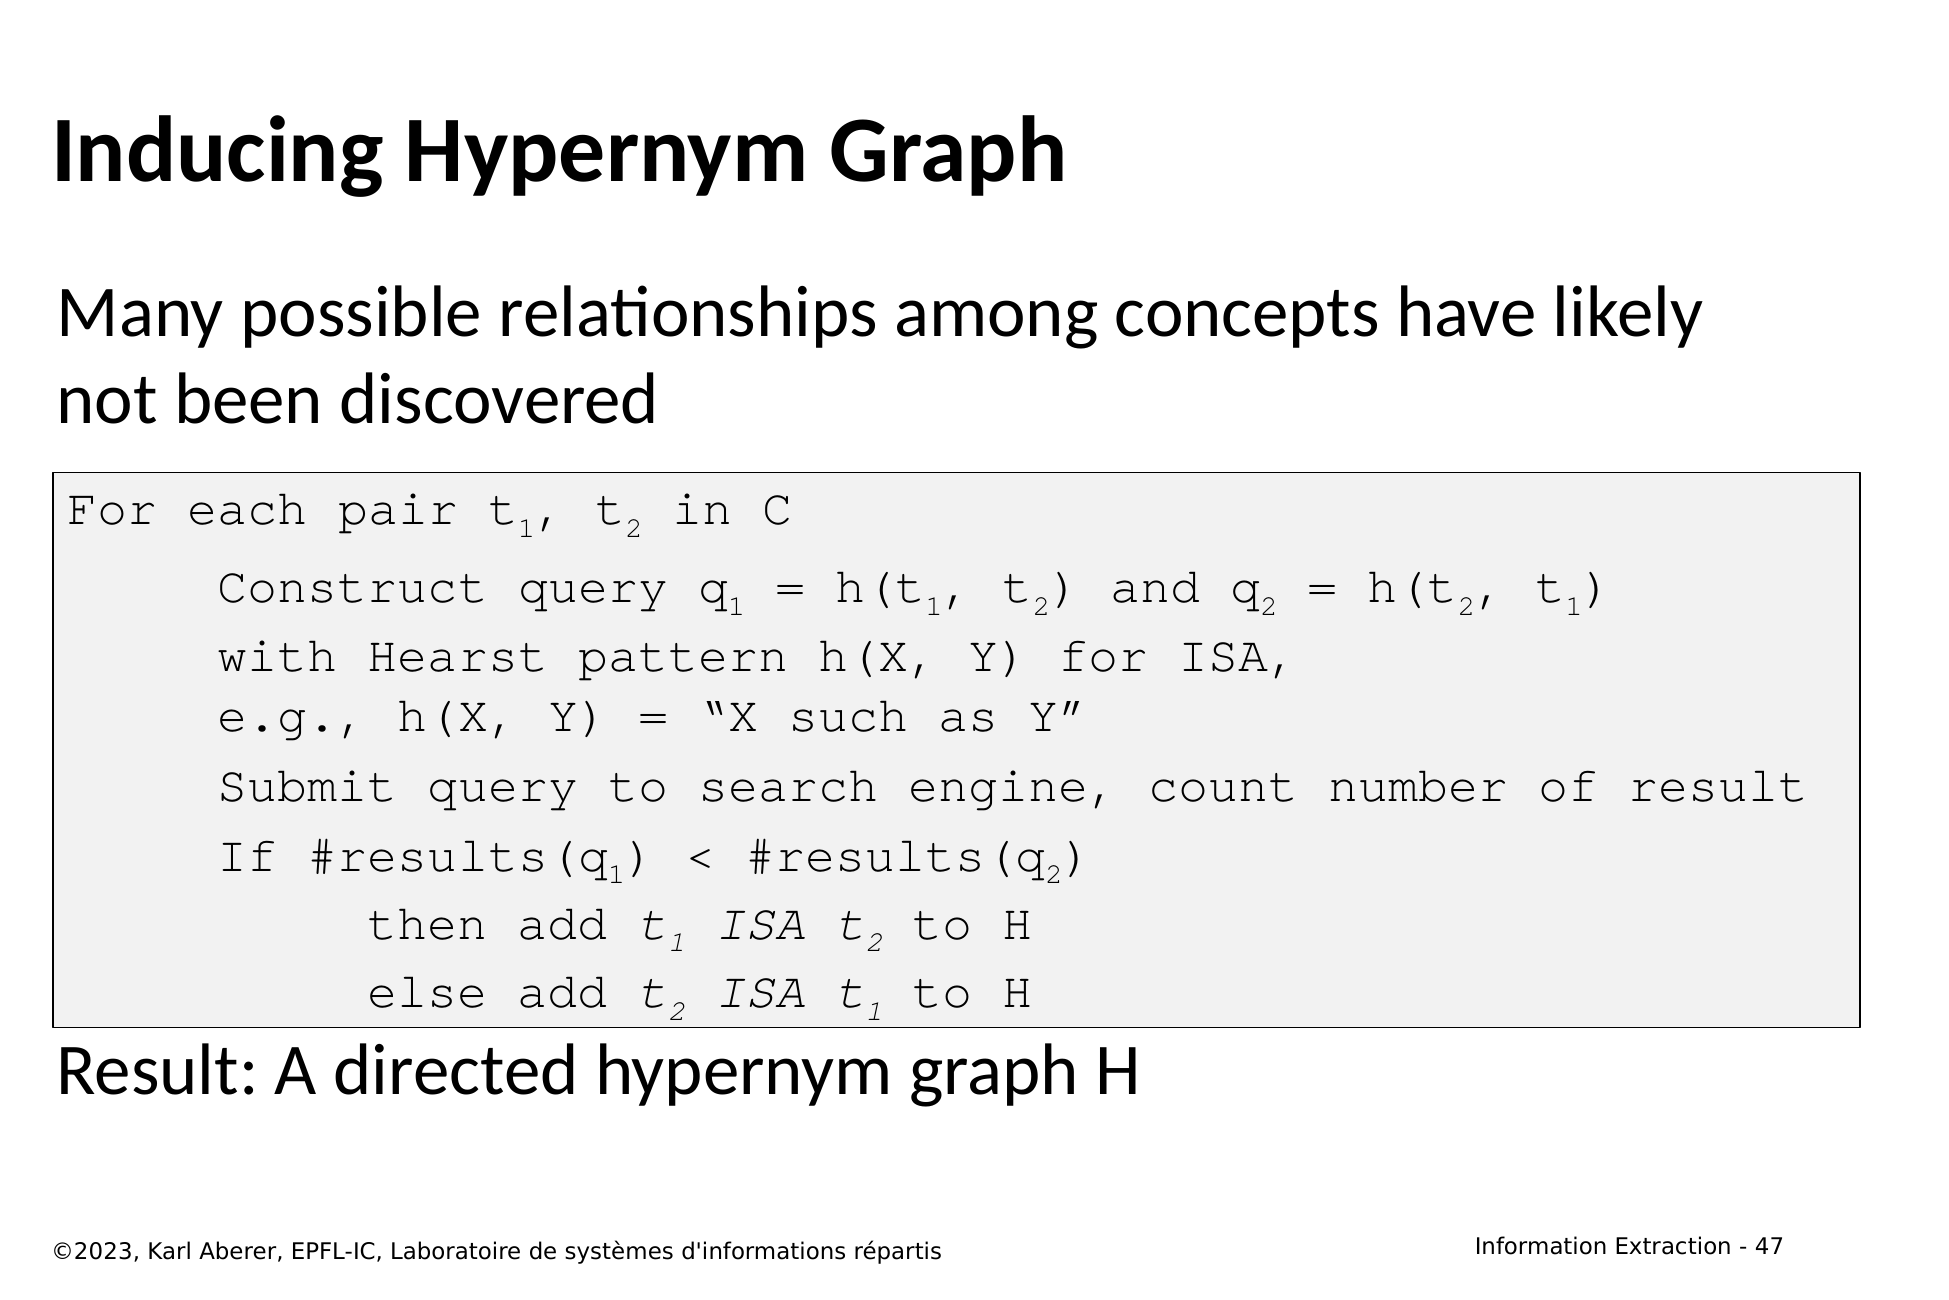

# Inducing Hypernym Graph
Many possible relationships among concepts have likely not been discovered

Result: A directed hypernym graph H
For each pair t1, t2 in C
	Construct query q1 = h(t1, t2) and q2 = h(t2, t1)
	with Hearst pattern h(X, Y) for ISA,
	e.g., h(X, Y) = “X such as Y”
	Submit query to search engine, count number of result
	If #results(q1) < #results(q2)
		then add t1 ISA t2 to H
		else add t2 ISA t1 to H
©2023, Karl Aberer, EPFL-IC, Laboratoire de systèmes d'informations répartis